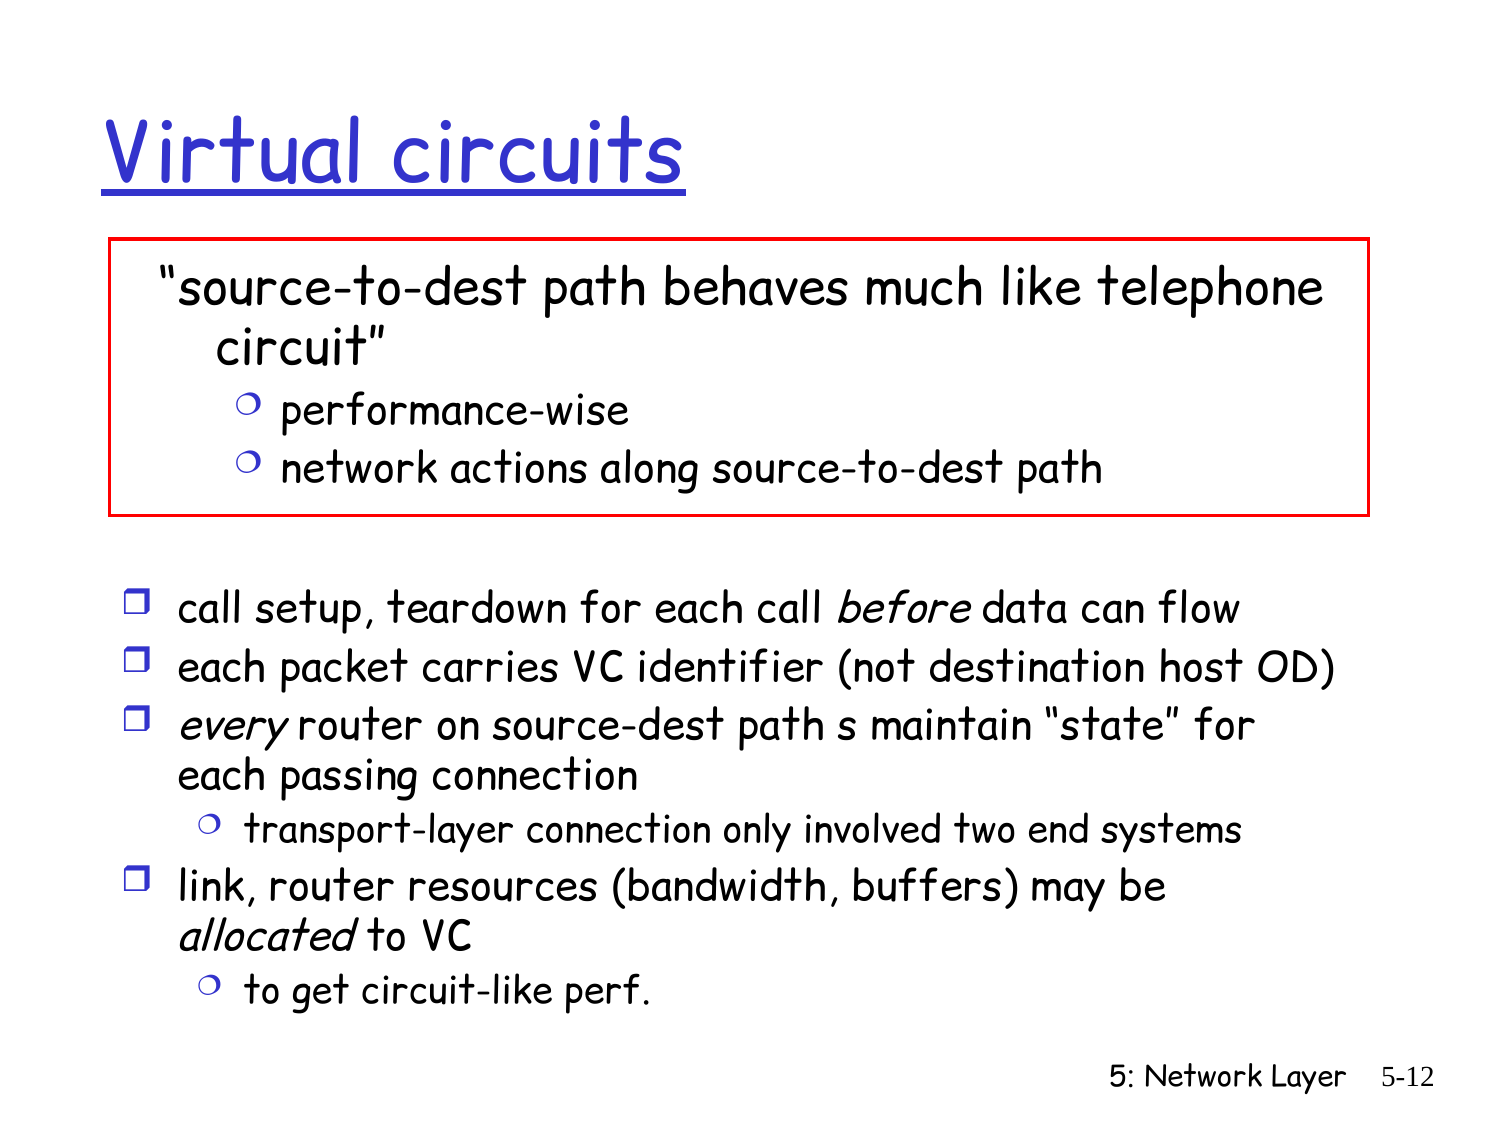

# Virtual circuits

“source-to-dest path behaves much like telephone circuit”
performance-wise
network actions along source-to-dest path

call setup, teardown for each call before data can flow
each packet carries VC identifier (not destination host OD)
every router on source-dest path s maintain “state” for each passing connection
transport-layer connection only involved two end systems
link, router resources (bandwidth, buffers) may be allocated to VC
to get circuit-like perf.
5: Network Layer
5-12